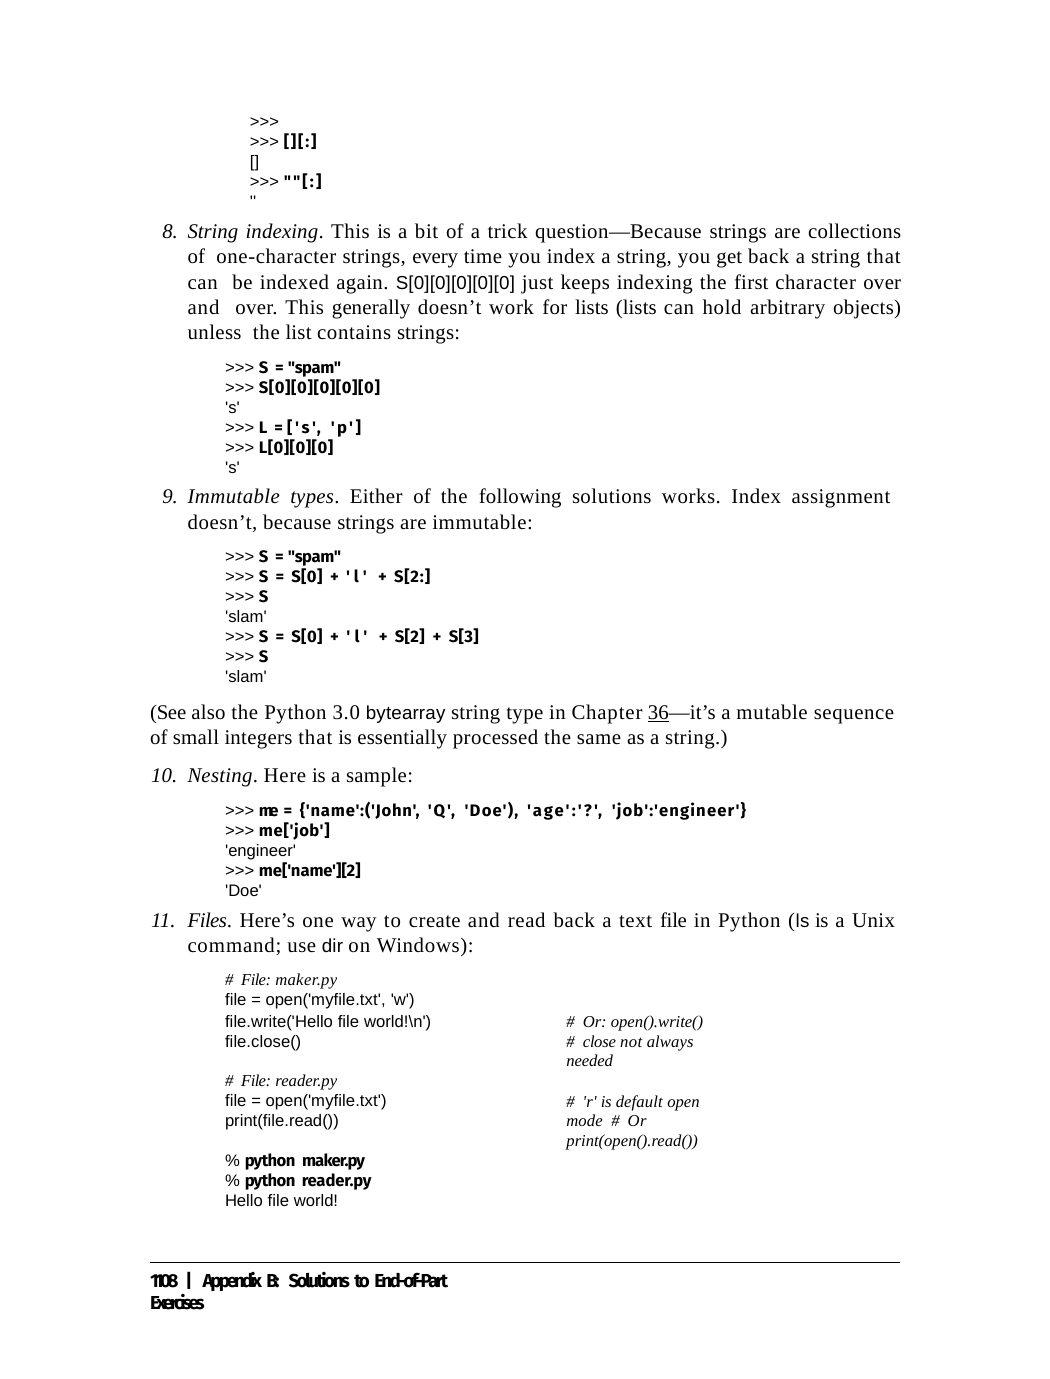

>>>
>>> [][:]
[]
>>> ""[:]
''
String indexing. This is a bit of a trick question—Because strings are collections of  one-character strings, every time you index a string, you get back a string that can  be indexed again. S[0][0][0][0][0] just keeps indexing the first character over and  over. This generally doesn’t work for lists (lists can hold arbitrary objects) unless  the list contains strings:
>>> S = "spam"
>>> S[0][0][0][0][0]
's'
>>> L = ['s', 'p']
>>> L[0][0][0]
's'
Immutable types. Either of the following solutions works. Index assignment  doesn’t, because strings are immutable:
>>> S = "spam"
>>> S = S[0] + 'l' + S[2:]
>>> S
'slam'
>>> S = S[0] + 'l' + S[2] + S[3]
>>> S
'slam'
(See also the Python 3.0 bytearray string type in Chapter 36—it’s a mutable sequence  of small integers that is essentially processed the same as a string.)
Nesting. Here is a sample:
>>> me = {'name':('John', 'Q', 'Doe'), 'age':'?', 'job':'engineer'}
>>> me['job']
'engineer'
>>> me['name'][2]
'Doe'
Files. Here’s one way to create and read back a text file in Python (ls is a Unix  command; use dir on Windows):
# File: maker.py
file = open('myfile.txt', 'w')
file.write('Hello file world!\n')  file.close()
# Or: open().write()
# close not always needed
# File: reader.py
file = open('myfile.txt')  print(file.read())
# 'r' is default open mode  # Or print(open().read())
% python maker.py
% python reader.py
Hello file world!

1108  |  Appendix B:  Solutions to End-of-Part Exercises